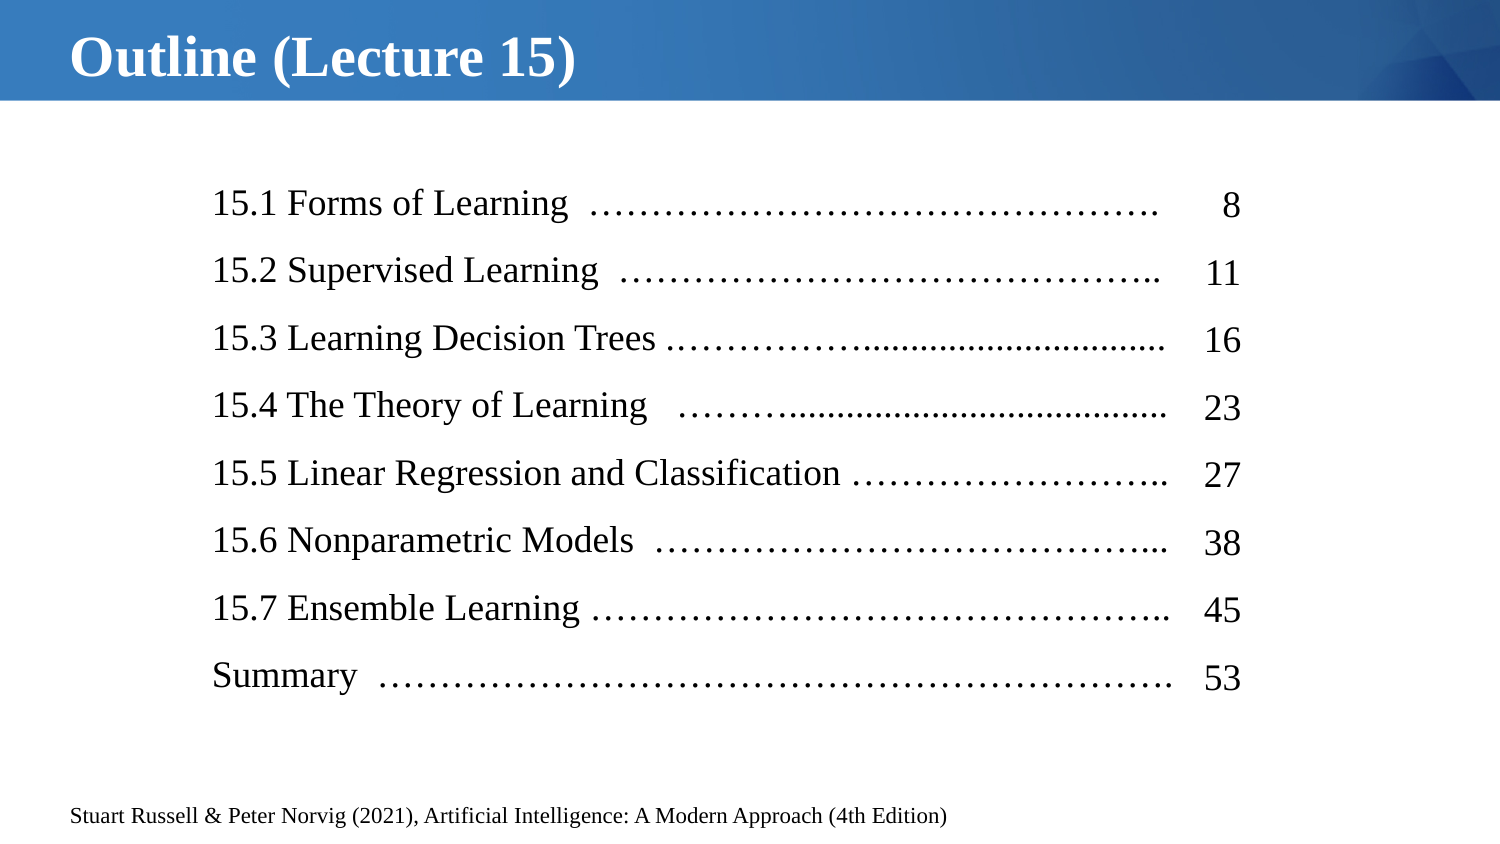

# Outline (Lecture 15)
15.1 Forms of Learning  ……………………………………….
15.2 Supervised Learning  ……………………………………..
15.3 Learning Decision Trees .……………................................
15.4 The Theory of Learning   ………........................................
15.5 Linear Regression and Classification ……………………..
15.6 Nonparametric Models  …………………………………...
15.7 Ensemble Learning ………………………………………..
Summary  ……………………………………………………….
8
11
16
23
27
38
45
53